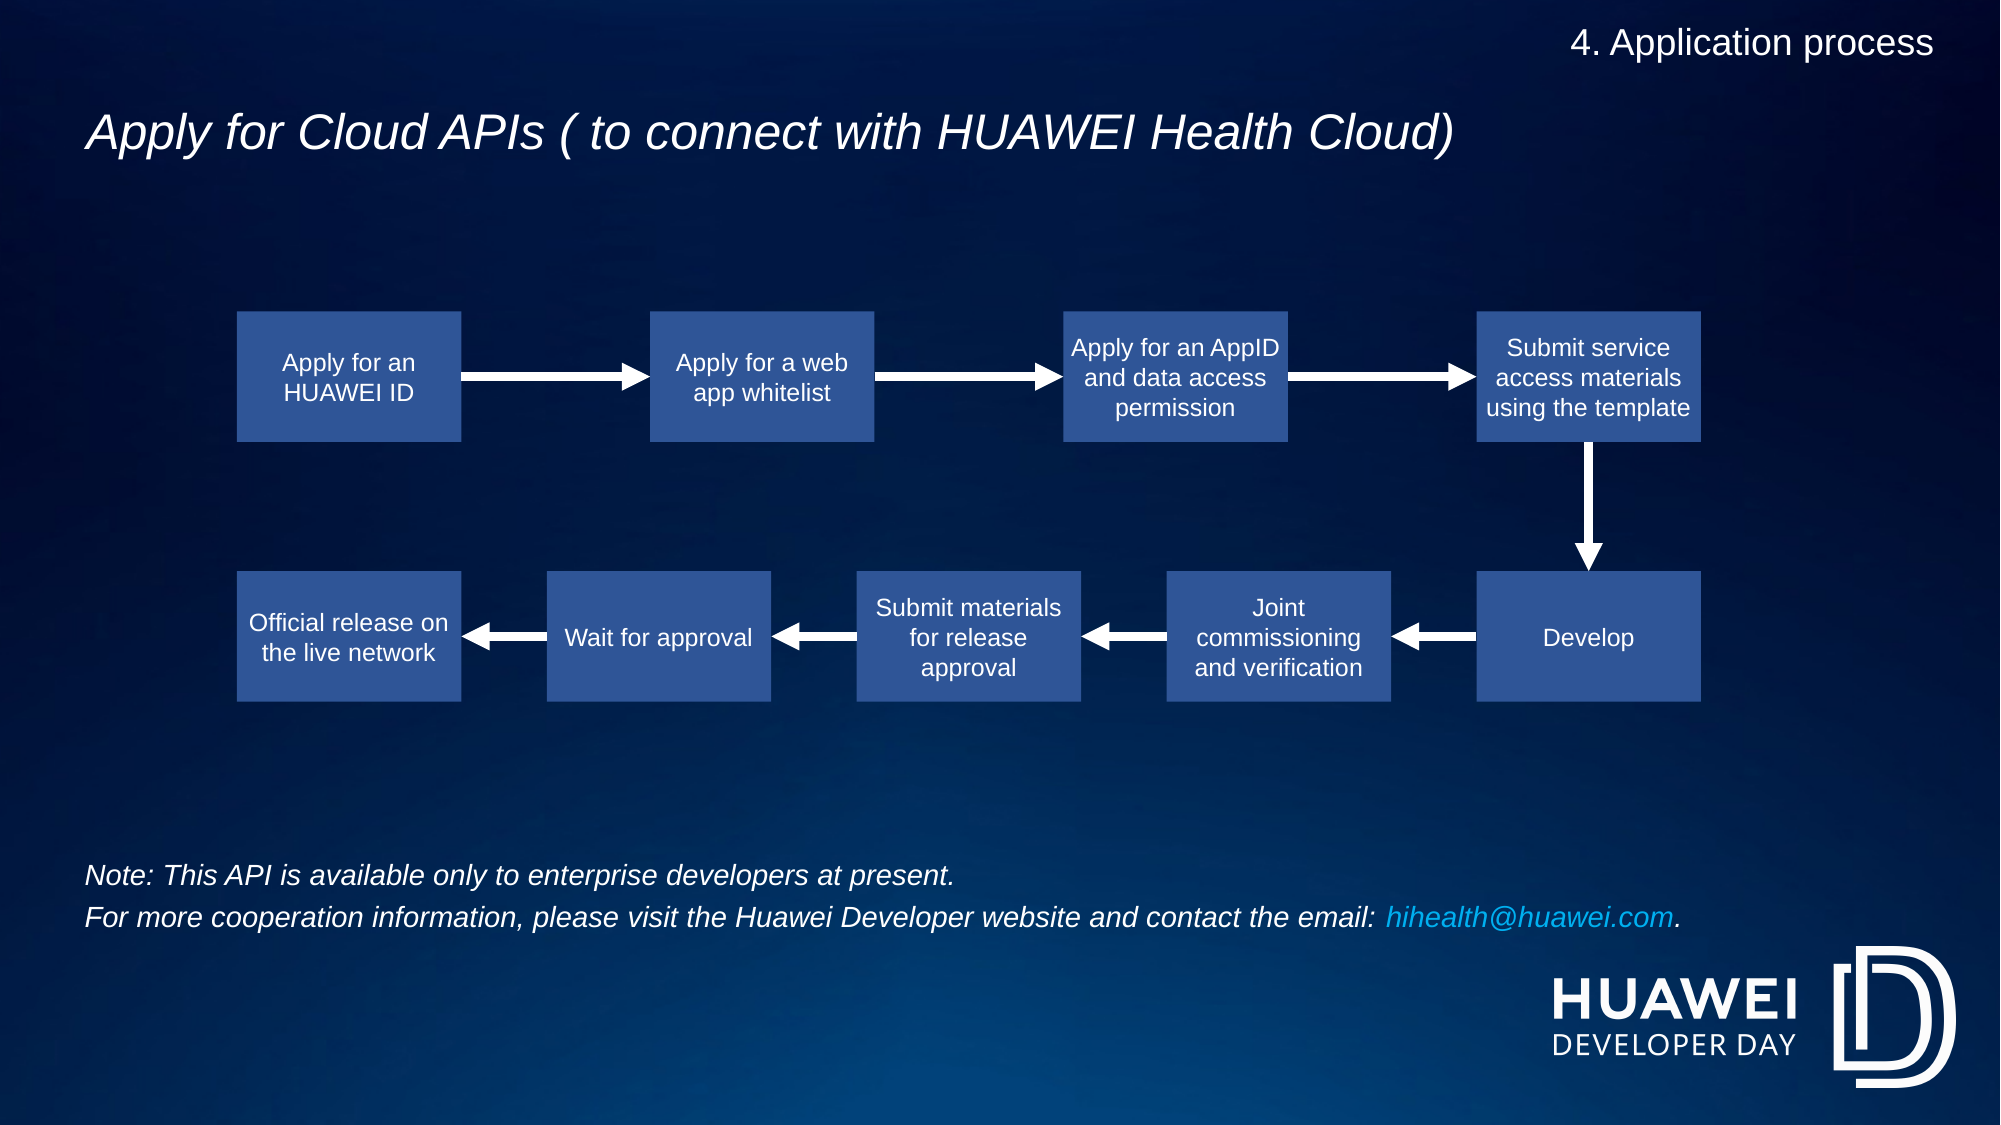

4. Application process
Apply for Cloud APIs ( to connect with HUAWEI Health Cloud)
Apply for an HUAWEI ID
Apply for a web app whitelist
Apply for an AppID and data access permission
Submit service access materials using the template
Official release on the live network
Wait for approval
Submit materials for release approval
Joint commissioning and verification
Develop
Note: This API is available only to enterprise developers at present.
For more cooperation information, please visit the Huawei Developer website and contact the email: hihealth@huawei.com.